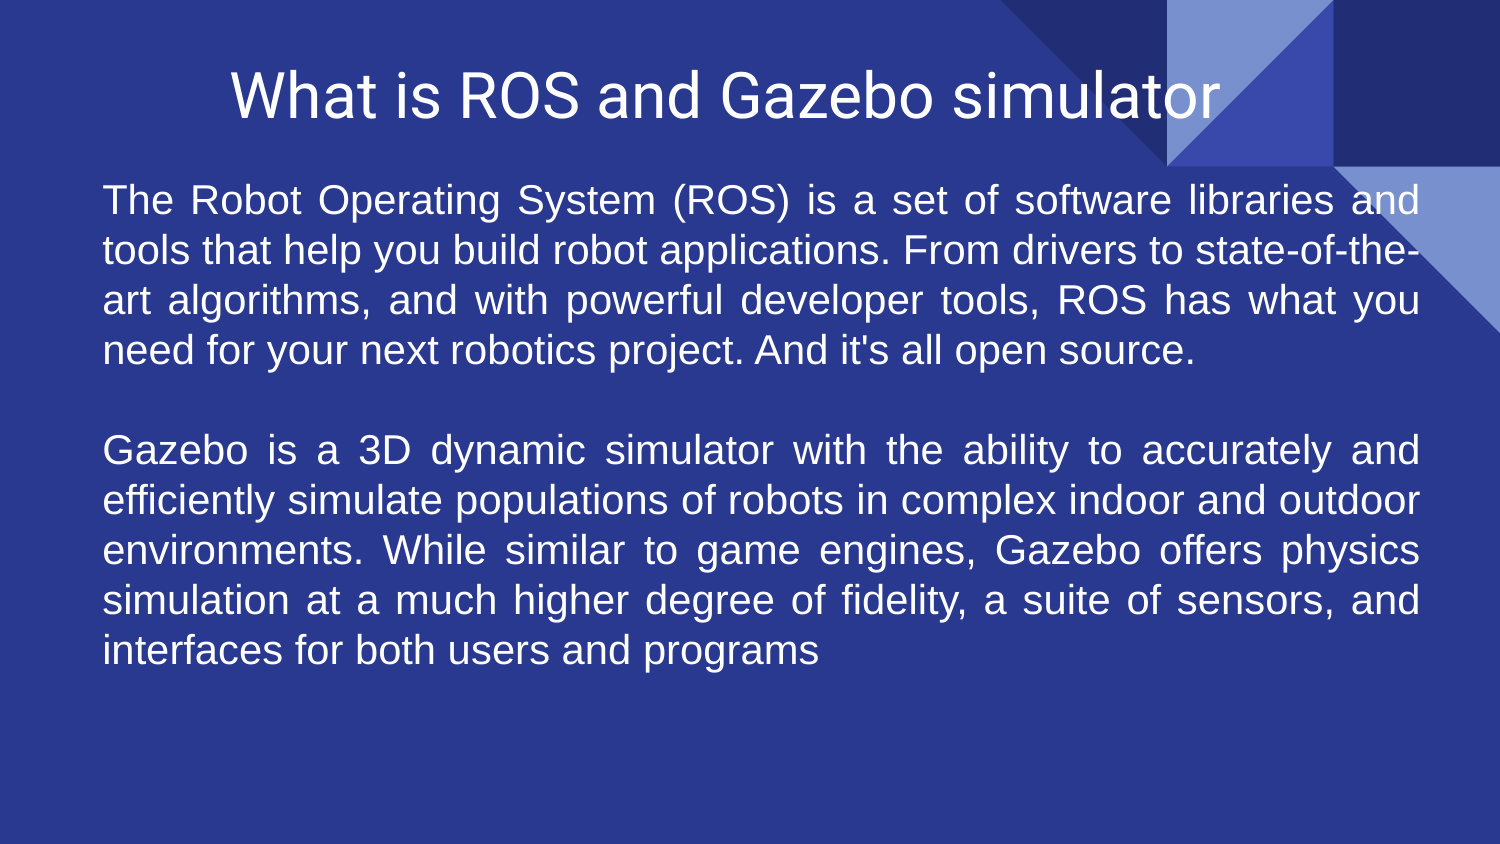

# What is ROS and Gazebo simulator
The Robot Operating System (ROS) is a set of software libraries and tools that help you build robot applications. From drivers to state-of-the-art algorithms, and with powerful developer tools, ROS has what you need for your next robotics project. And it's all open source.

Gazebo is a 3D dynamic simulator with the ability to accurately and efficiently simulate populations of robots in complex indoor and outdoor environments. While similar to game engines, Gazebo offers physics simulation at a much higher degree of fidelity, a suite of sensors, and interfaces for both users and programs